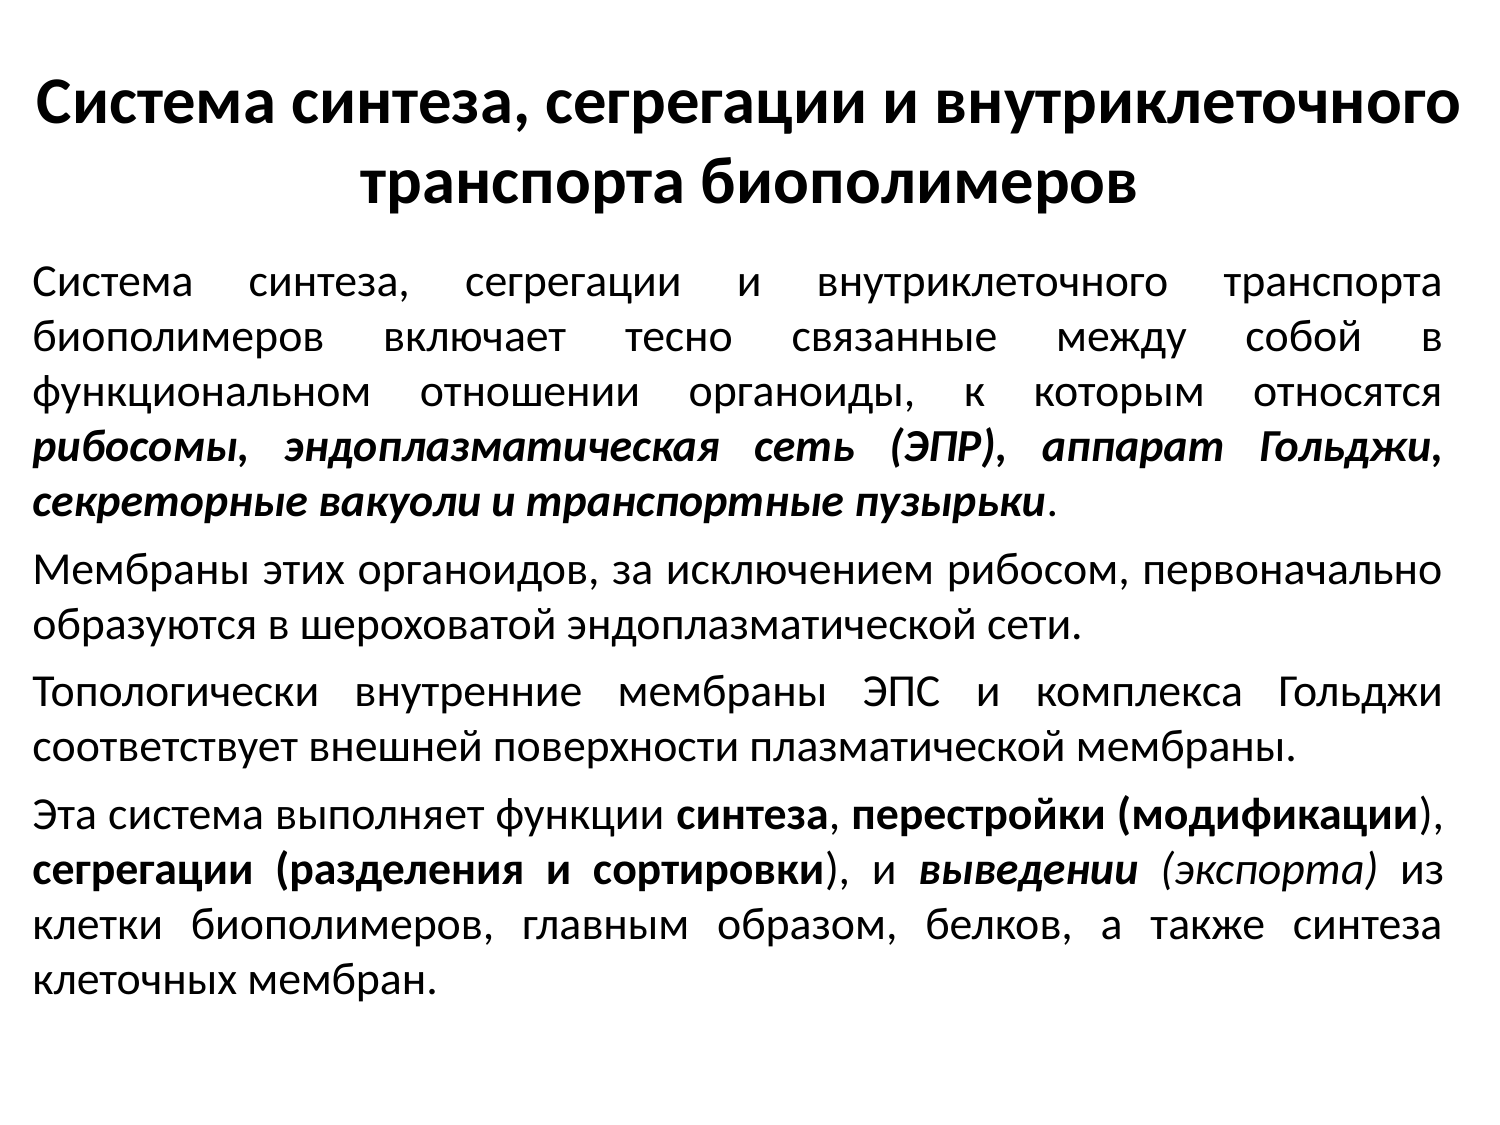

# Система синтеза, сегрегации и внутриклеточного транспорта биополимеров
Система синтеза, сегрегации и внутриклеточного транспорта биополимеров включает тесно связанные между собой в функциональном отношении органоиды, к которым относятся рибосомы, эндоплазматическая сеть (ЭПР), аппарат Гольджи, секреторные вакуоли и транспортные пузырьки.
Мембраны этих органоидов, за исключением рибосом, первоначально образуются в шероховатой эндоплазматической сети.
Топологически внутренние мембраны ЭПС и комплекса Гольджи соответствует внешней поверхности плазматической мембраны.
Эта система выполняет функции синтеза, перестройки (модификации), сегрегации (разделения и сортировки), и выведении (экспорта) из клетки биополимеров, главным образом, белков, а также синтеза клеточных мембран.